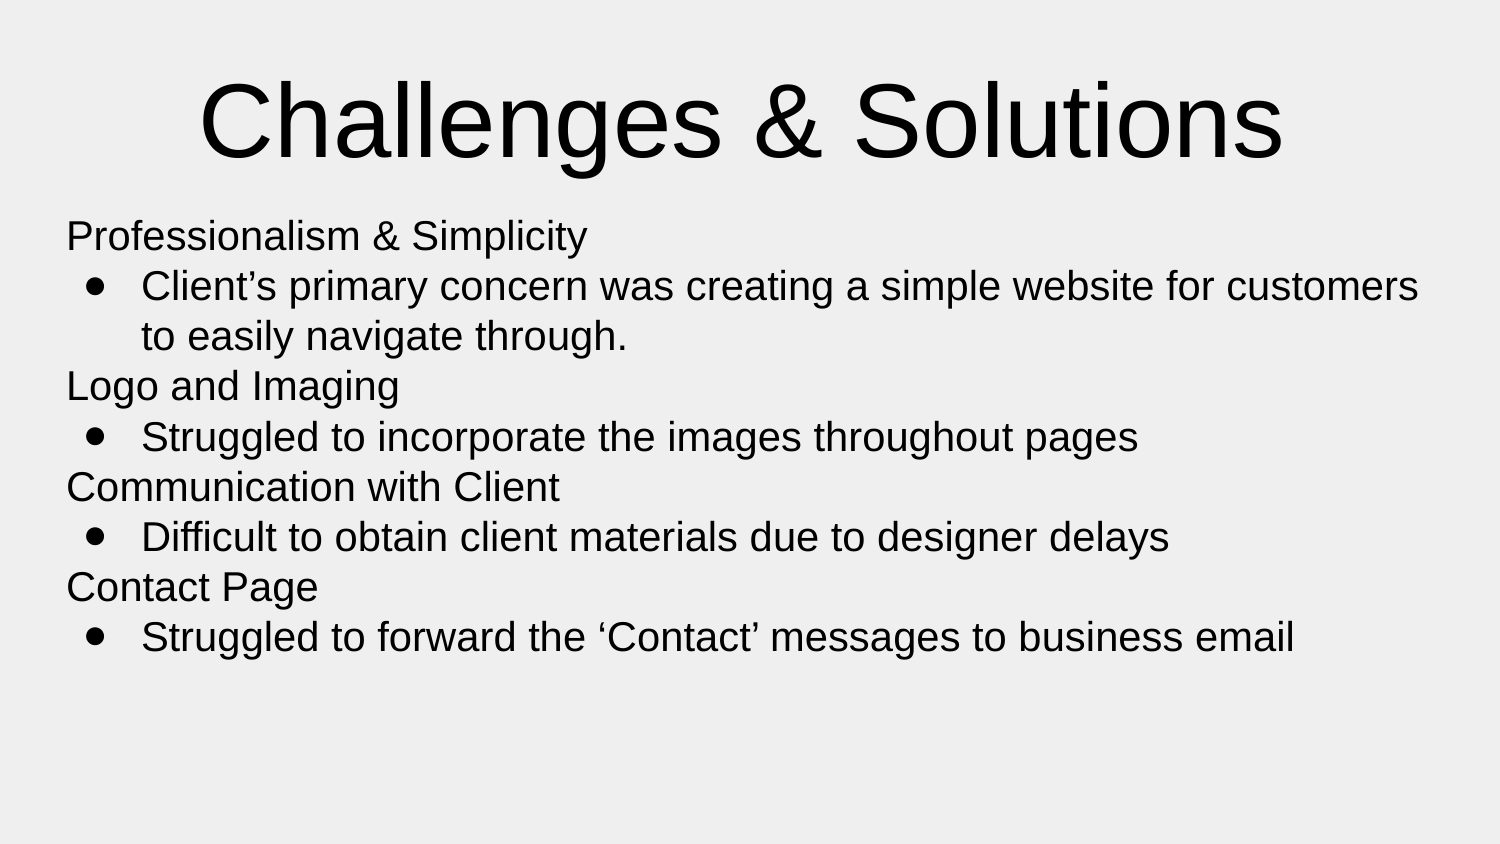

# Challenges & Solutions
Professionalism & Simplicity
Client’s primary concern was creating a simple website for customers to easily navigate through.
Logo and Imaging
Struggled to incorporate the images throughout pages
Communication with Client
Difficult to obtain client materials due to designer delays
Contact Page
Struggled to forward the ‘Contact’ messages to business email